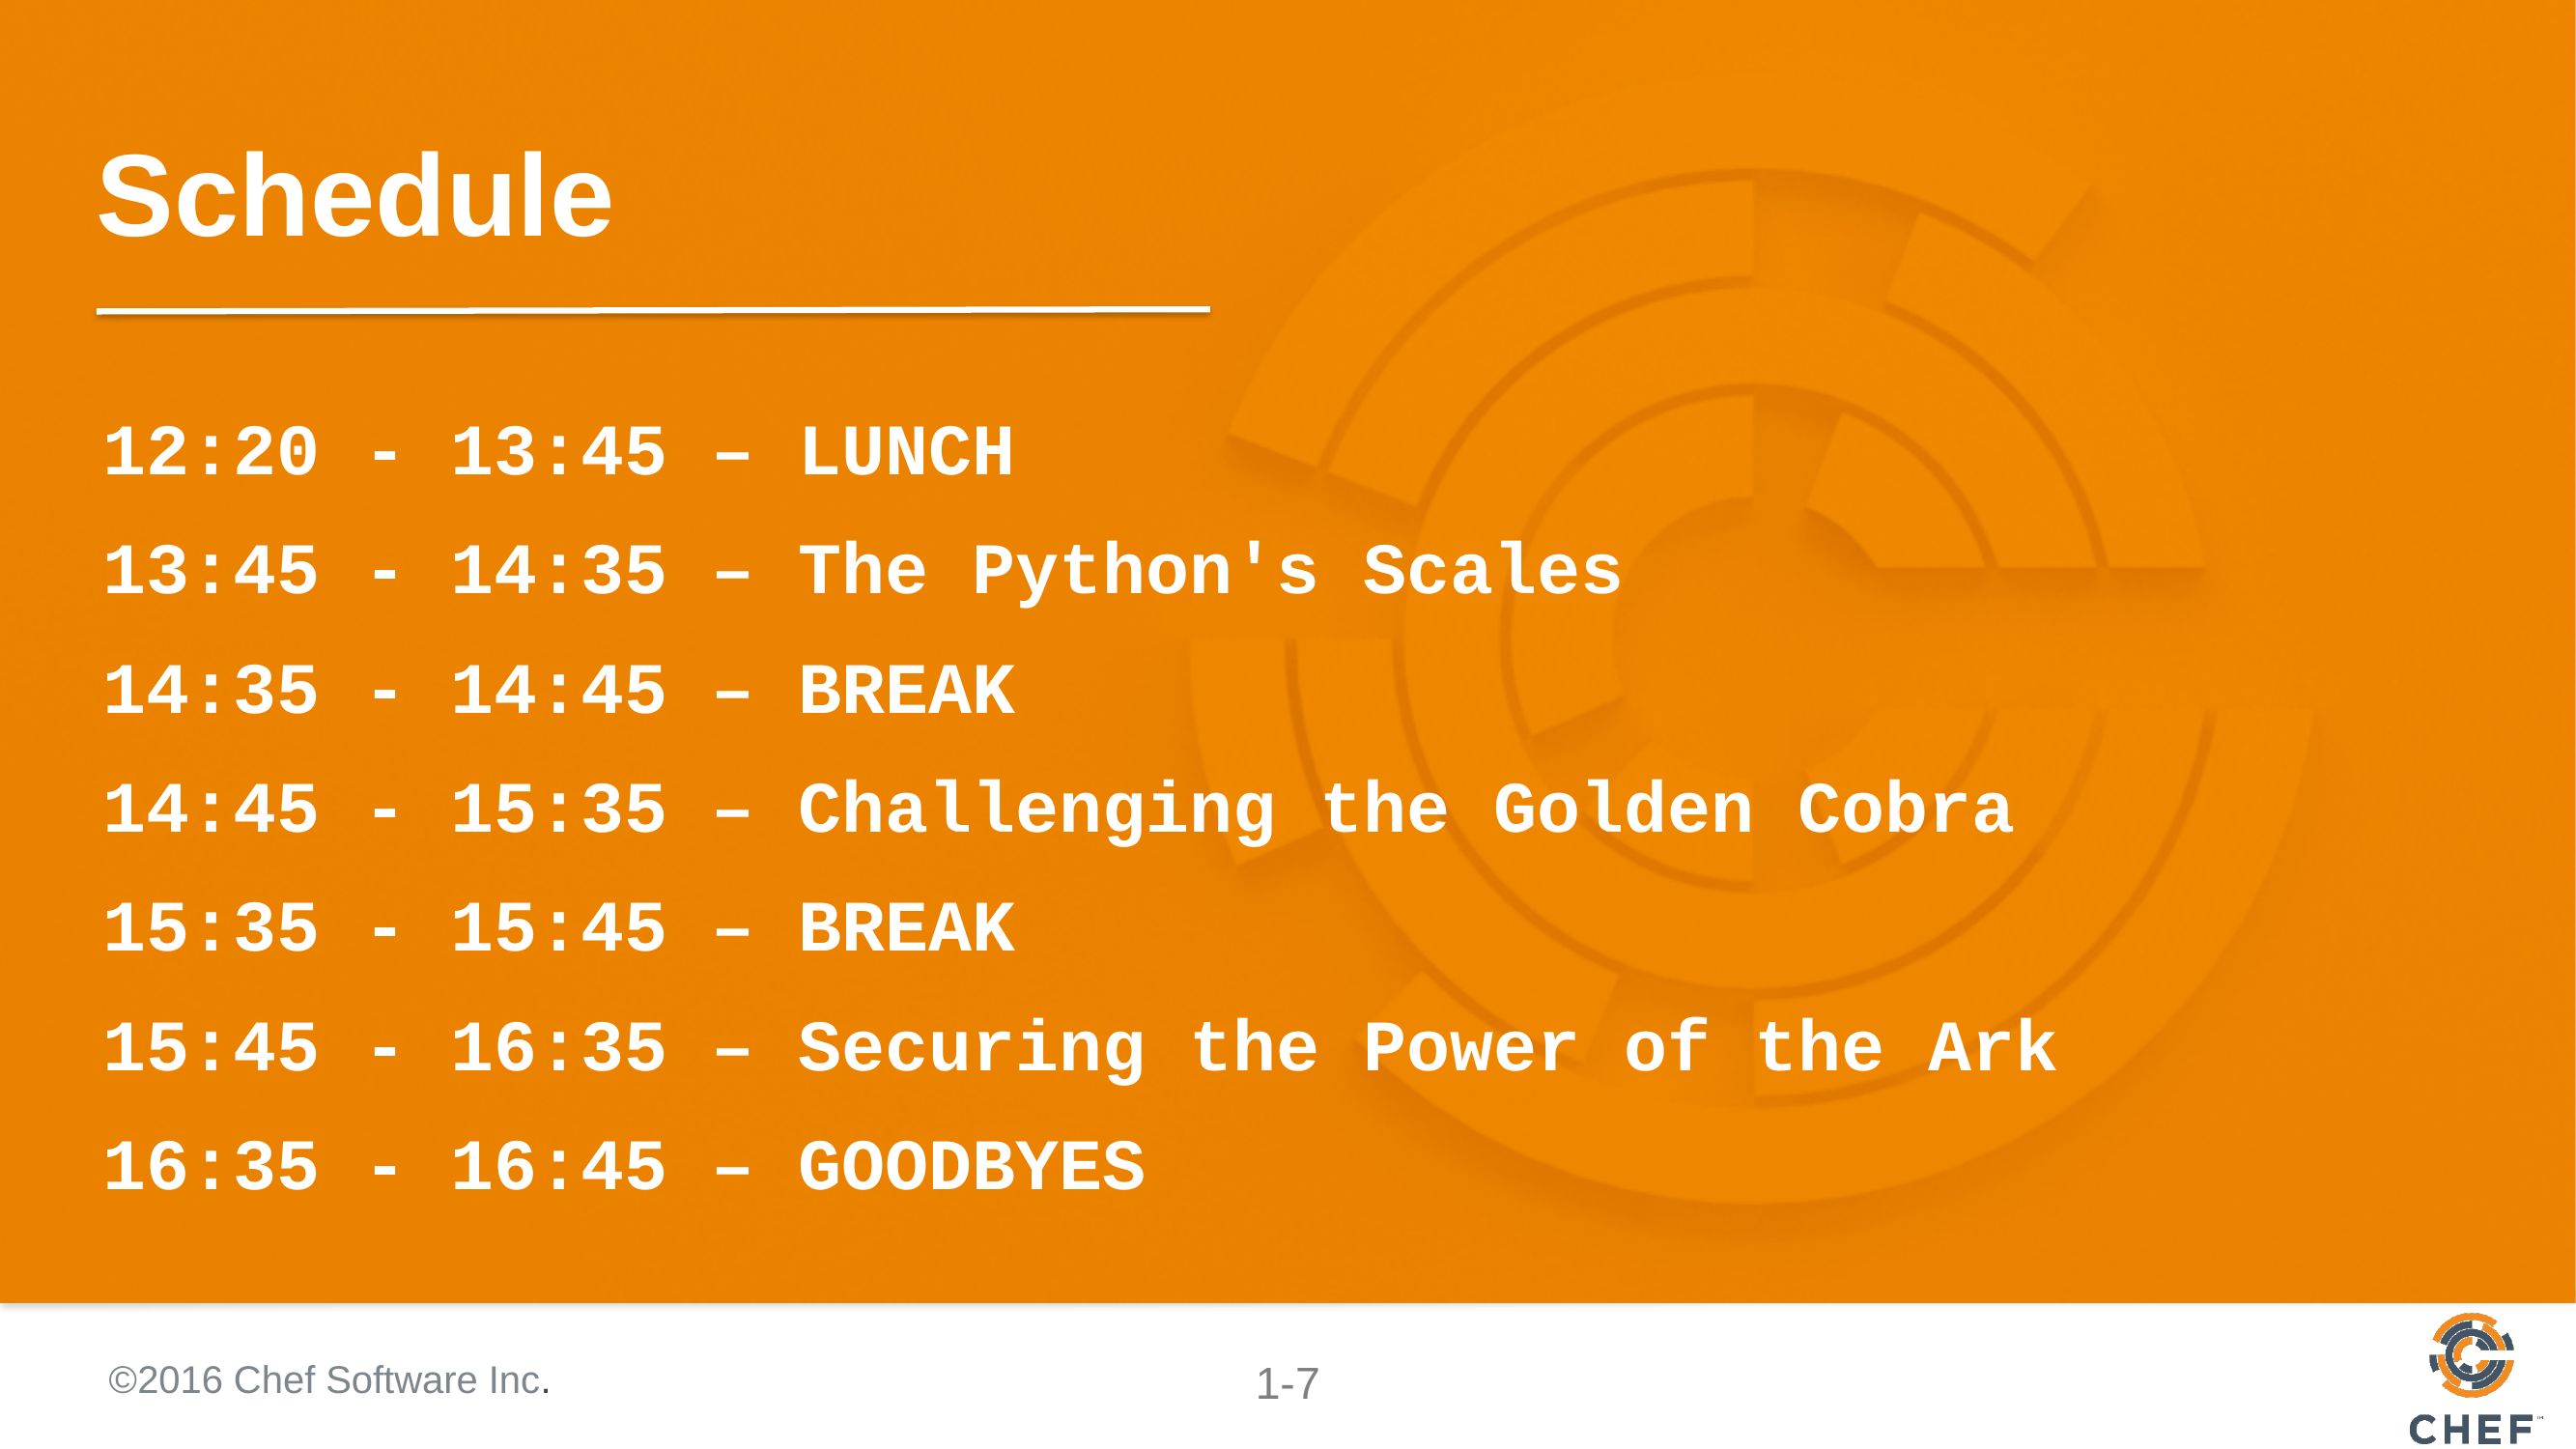

# Schedule
12:20 - 13:45 – LUNCH
13:45 - 14:35 – The Python's Scales
14:35 - 14:45 – BREAK
14:45 - 15:35 – Challenging the Golden Cobra
15:35 - 15:45 – BREAK
15:45 - 16:35 – Securing the Power of the Ark
16:35 - 16:45 – GOODBYES